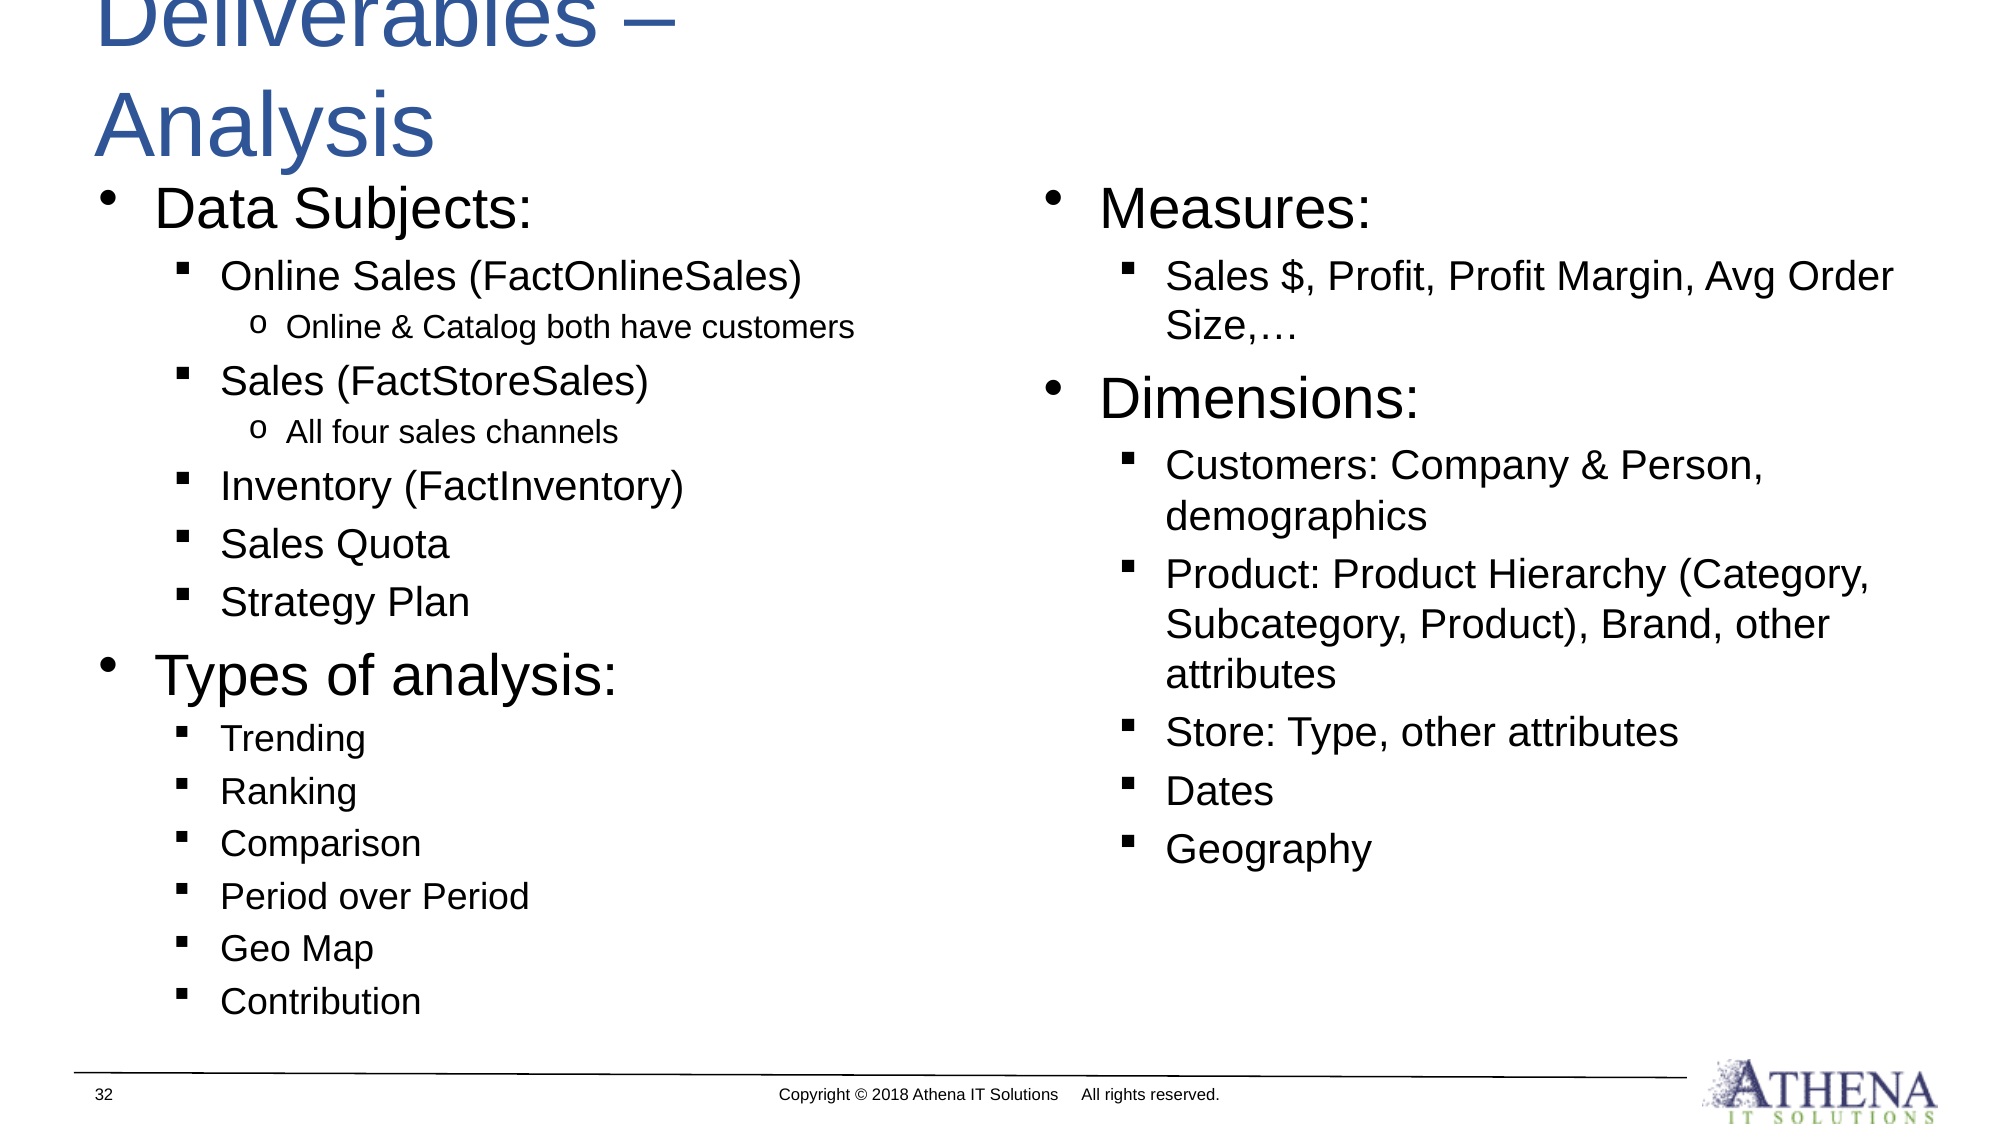

# Deliverables – Analysis
Data Subjects:
Online Sales (FactOnlineSales)
Online & Catalog both have customers
Sales (FactStoreSales)
All four sales channels
Inventory (FactInventory)
Sales Quota
Strategy Plan
Types of analysis:
Trending
Ranking
Comparison
Period over Period
Geo Map
Contribution
Measures:
Sales $, Profit, Profit Margin, Avg Order Size,…
Dimensions:
Customers: Company & Person, demographics
Product: Product Hierarchy (Category, Subcategory, Product), Brand, other attributes
Store: Type, other attributes
Dates
Geography
32
Copyright © 2018 Athena IT Solutions     All rights reserved.